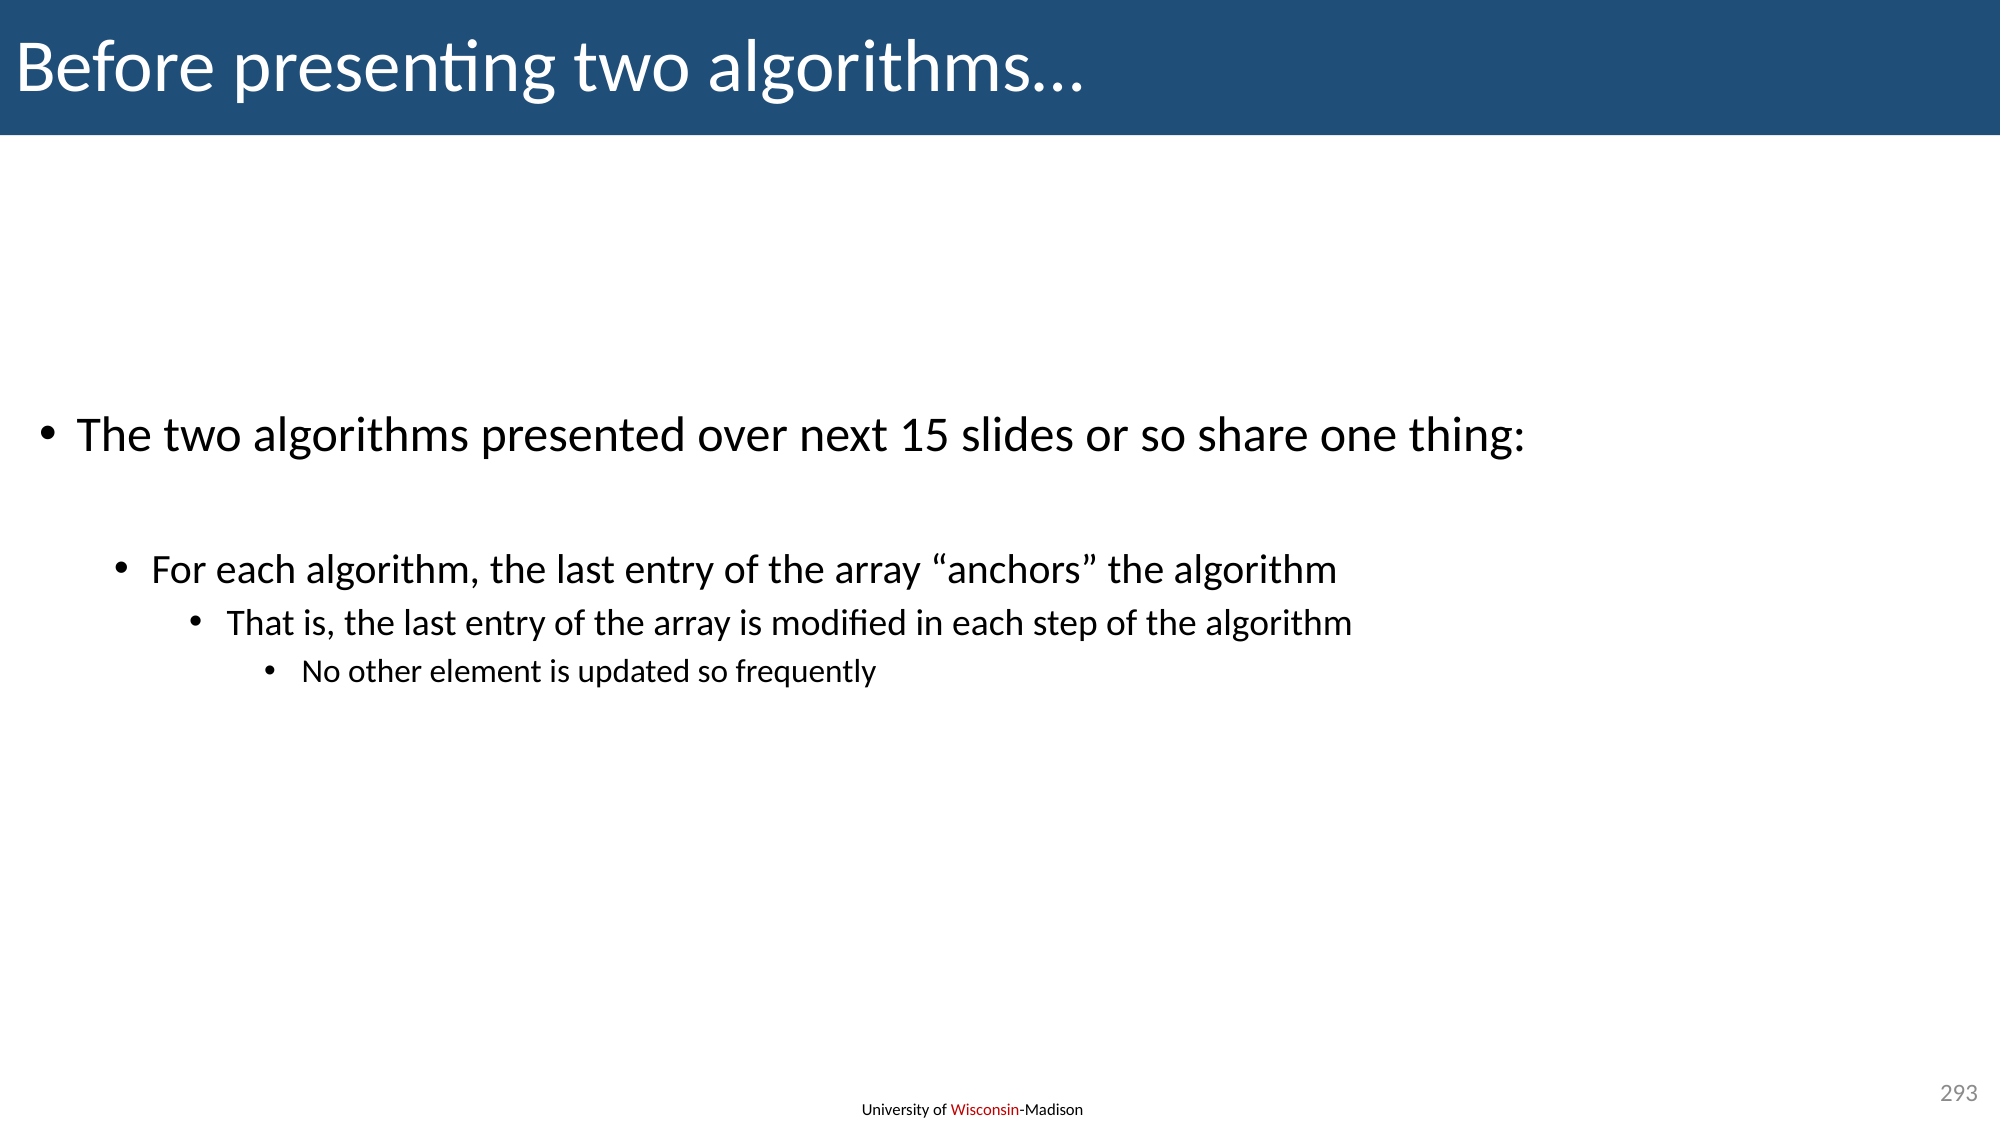

# Before presenting two algorithms…

The two algorithms presented over next 15 slides or so share one thing:

For each algorithm, the last entry of the array “anchors” the algorithm
That is, the last entry of the array is modified in each step of the algorithm
No other element is updated so frequently
293